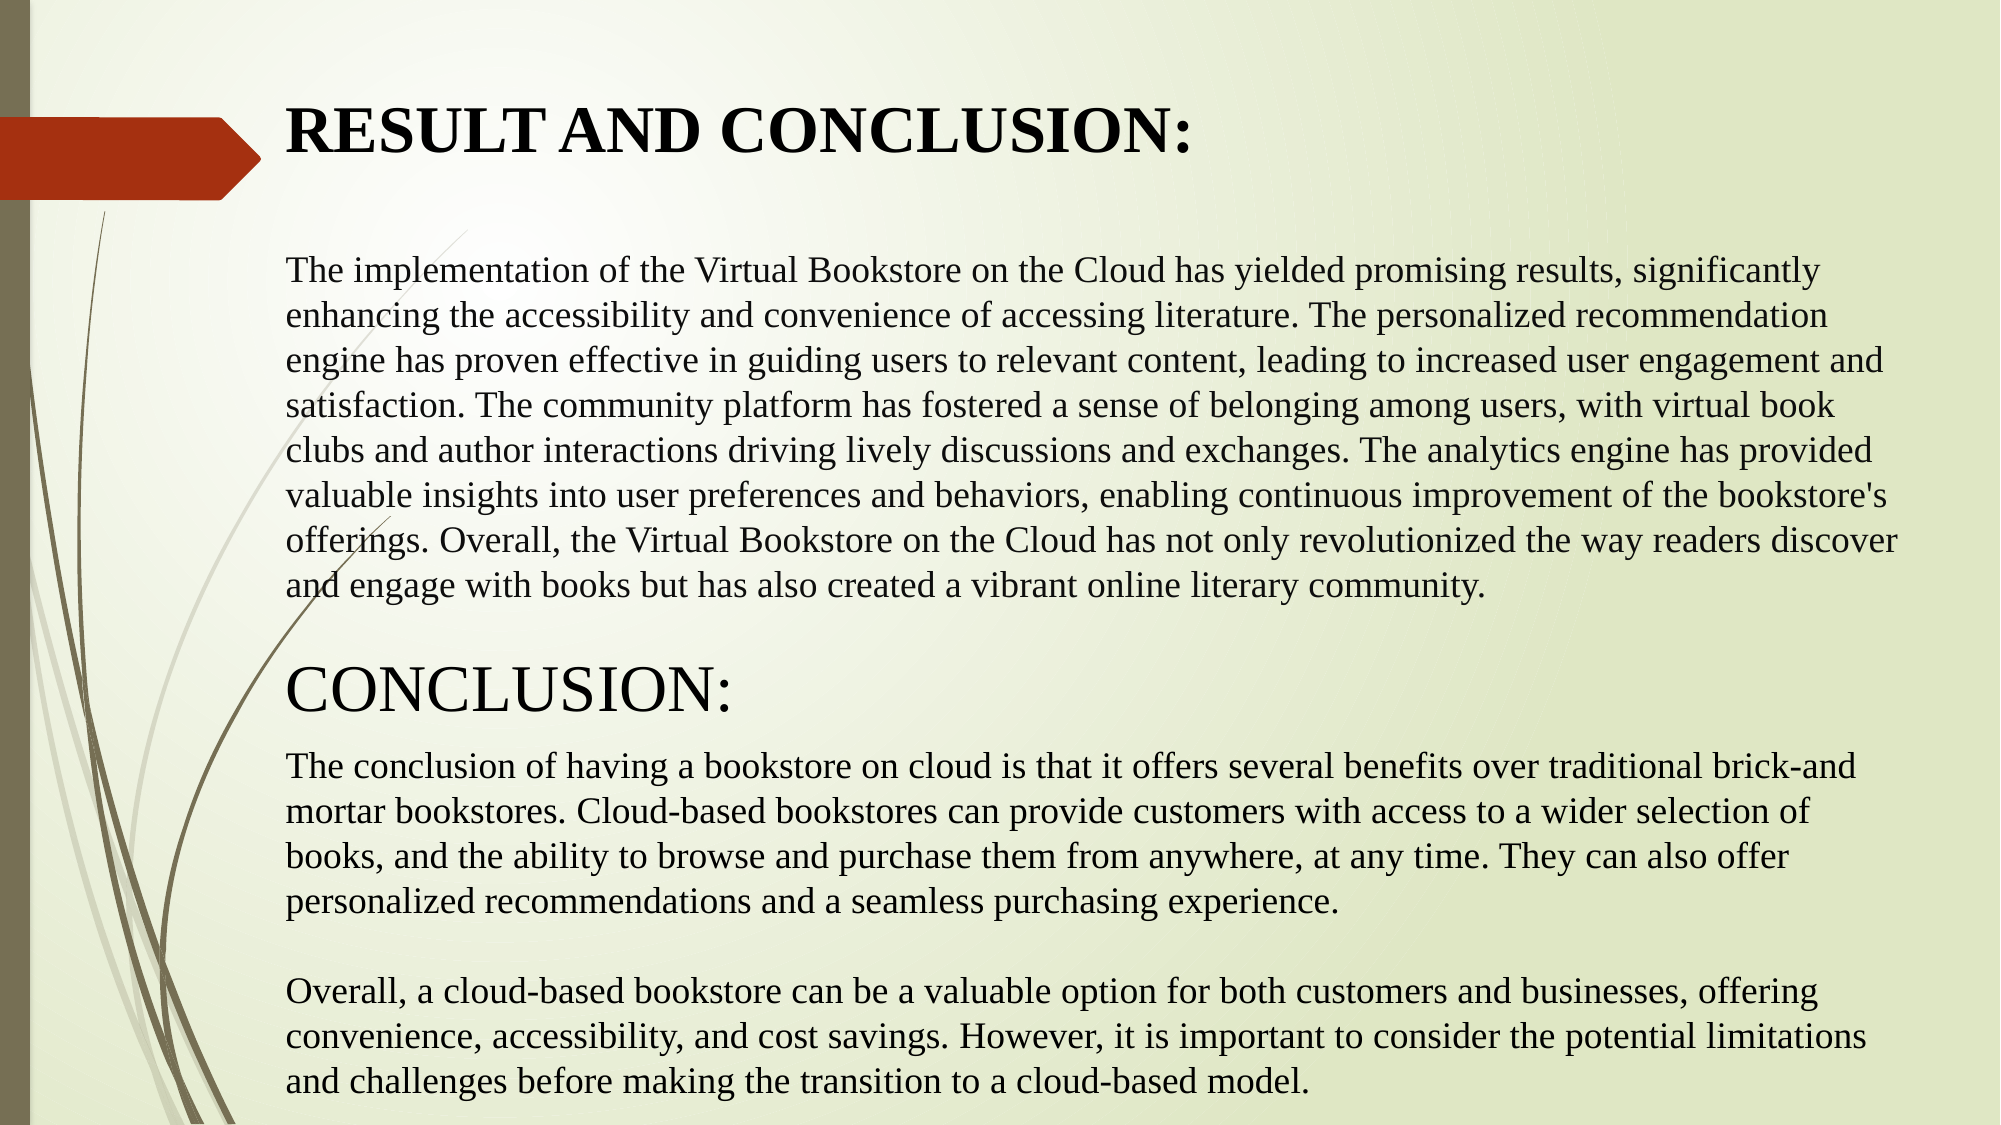

RESULT AND CONCLUSION:
The implementation of the Virtual Bookstore on the Cloud has yielded promising results, significantly enhancing the accessibility and convenience of accessing literature. The personalized recommendation engine has proven effective in guiding users to relevant content, leading to increased user engagement and satisfaction. The community platform has fostered a sense of belonging among users, with virtual book clubs and author interactions driving lively discussions and exchanges. The analytics engine has provided valuable insights into user preferences and behaviors, enabling continuous improvement of the bookstore's offerings. Overall, the Virtual Bookstore on the Cloud has not only revolutionized the way readers discover and engage with books but has also created a vibrant online literary community.
CONCLUSION:
The conclusion of having a bookstore on cloud is that it offers several benefits over traditional brick-and mortar bookstores. Cloud-based bookstores can provide customers with access to a wider selection of books, and the ability to browse and purchase them from anywhere, at any time. They can also offer personalized recommendations and a seamless purchasing experience.

Overall, a cloud-based bookstore can be a valuable option for both customers and businesses, offering convenience, accessibility, and cost savings. However, it is important to consider the potential limitations and challenges before making the transition to a cloud-based model.